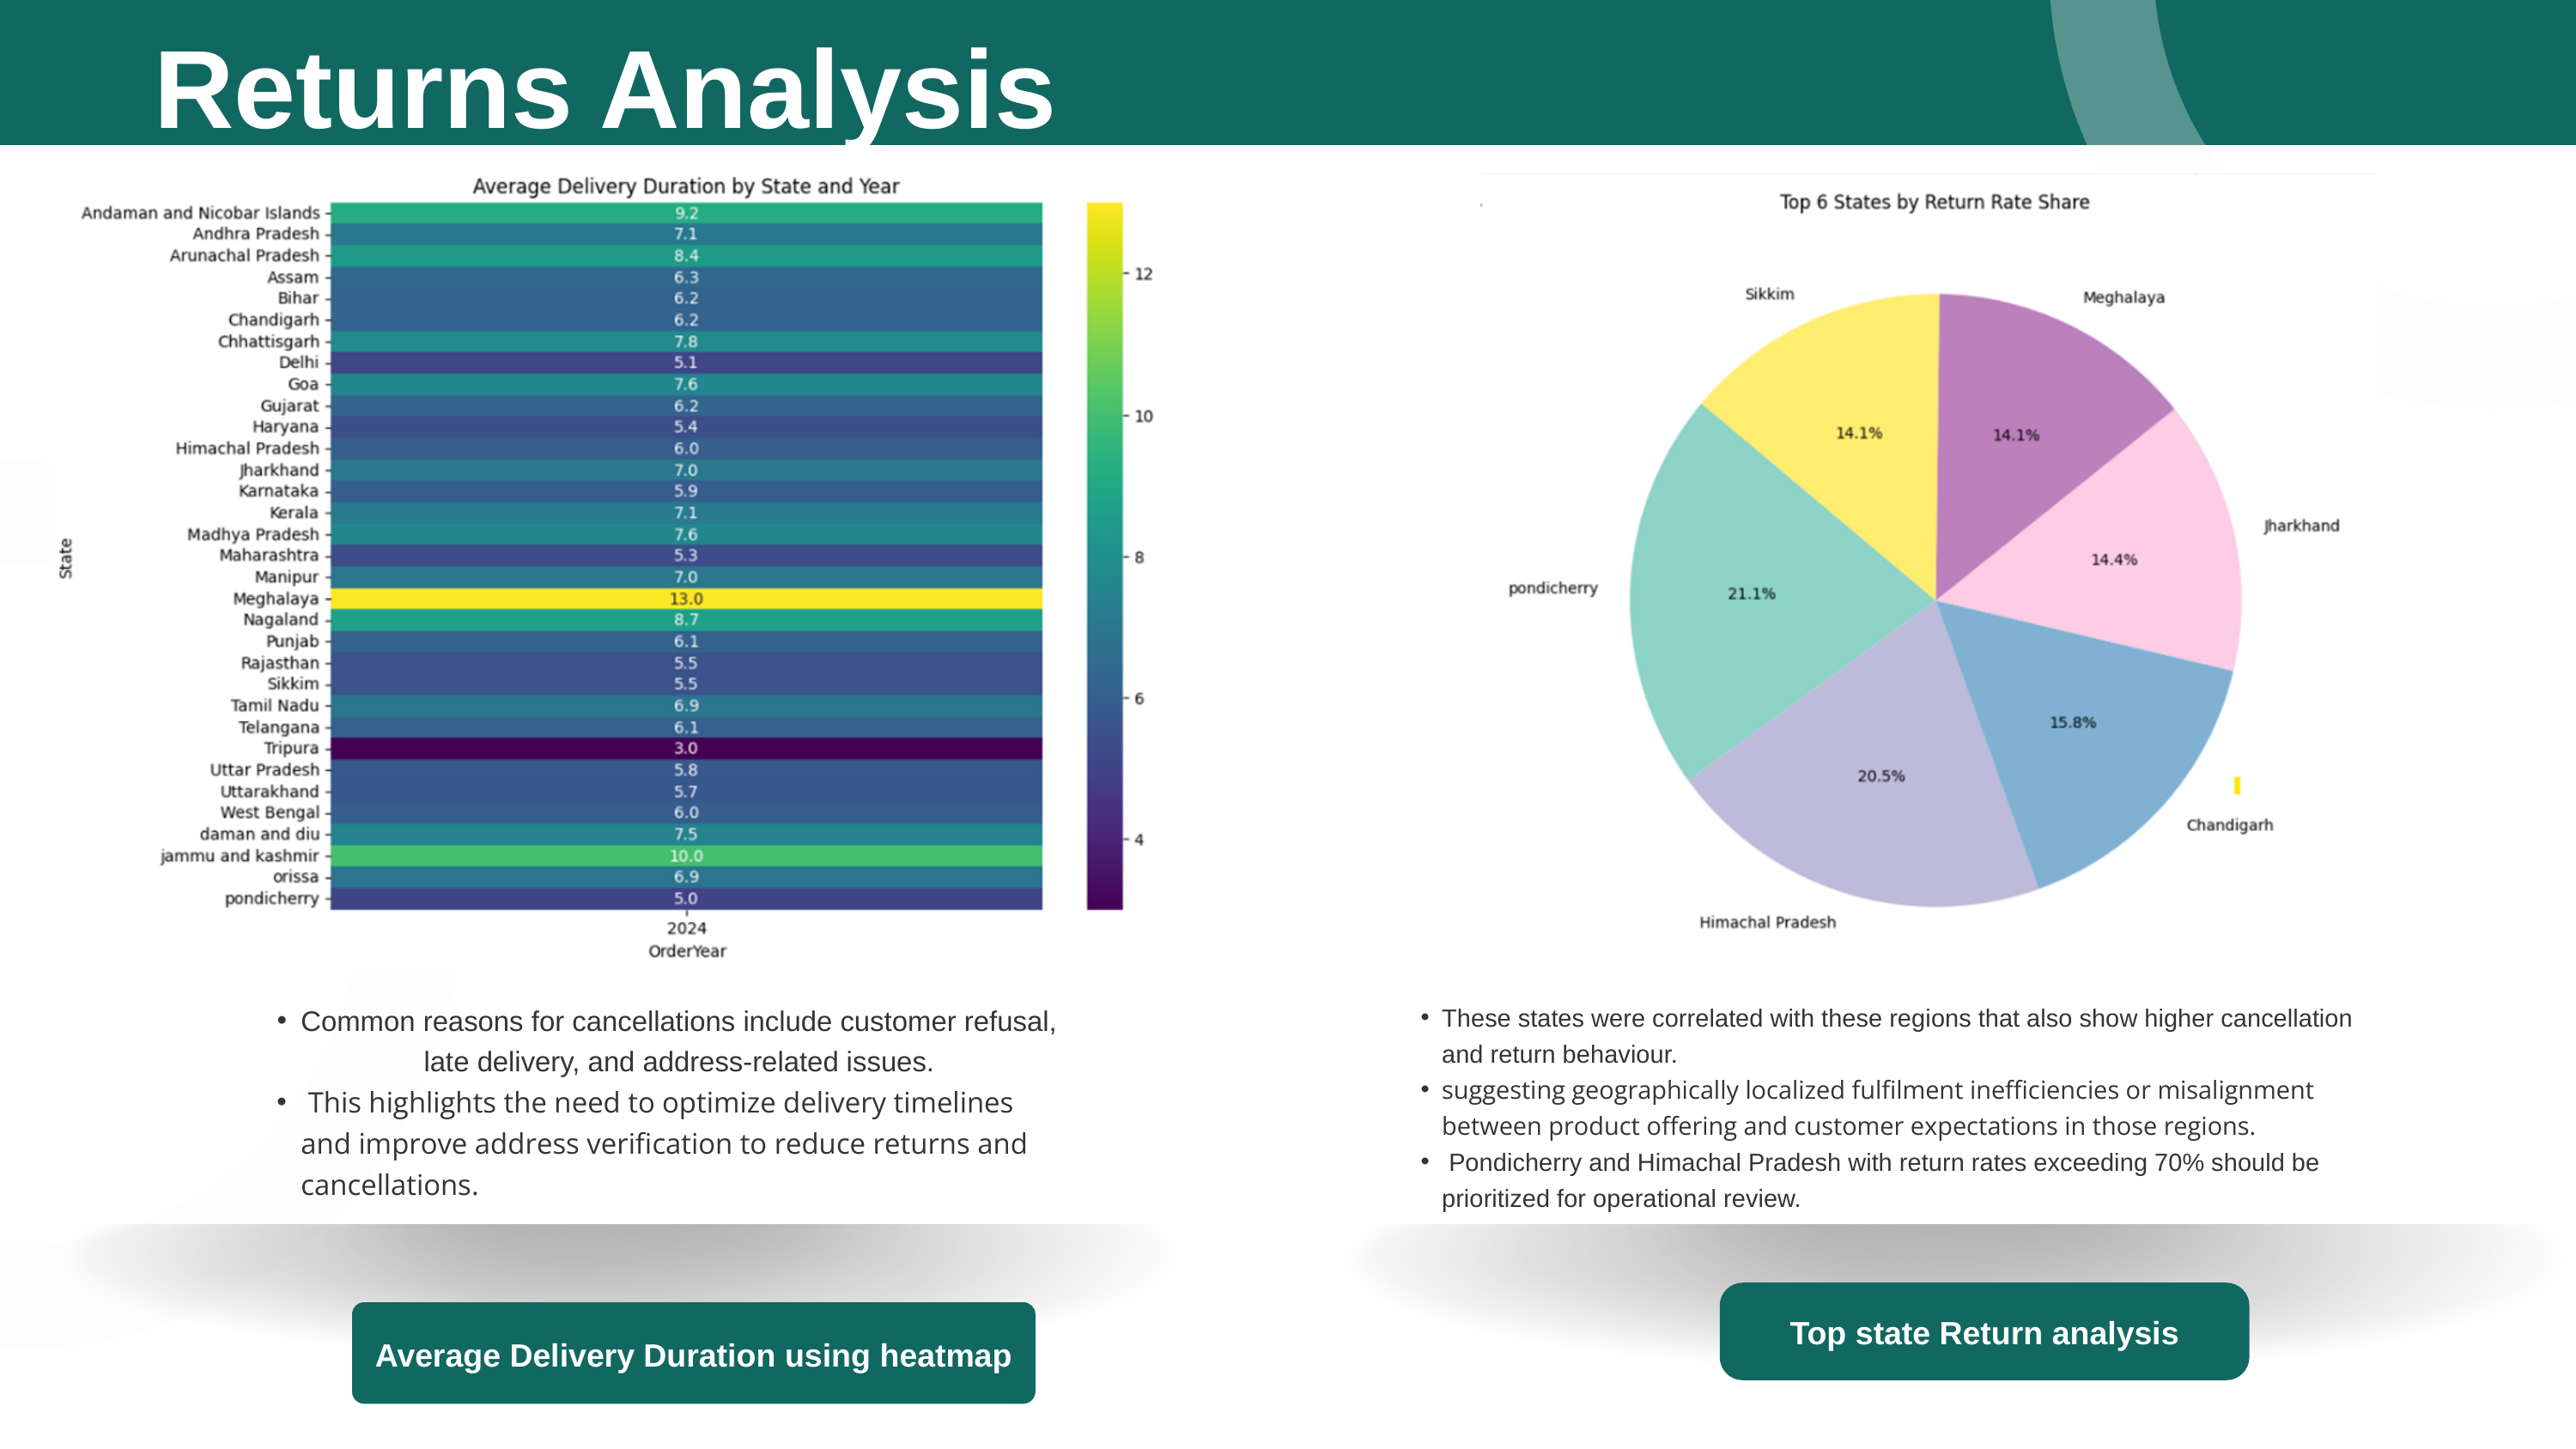

Returns Analysis

Common reasons for cancellations include customer refusal, late delivery, and address-related issues.
 This highlights the need to optimize delivery timelines and improve address verification to reduce returns and cancellations.
These states were correlated with these regions that also show higher cancellation and return behaviour.
suggesting geographically localized fulfilment inefficiencies or misalignment between product offering and customer expectations in those regions.
 Pondicherry and Himachal Pradesh with return rates exceeding 70% should be prioritized for operational review.

Top state Return analysis

Average Delivery Duration using heatmap